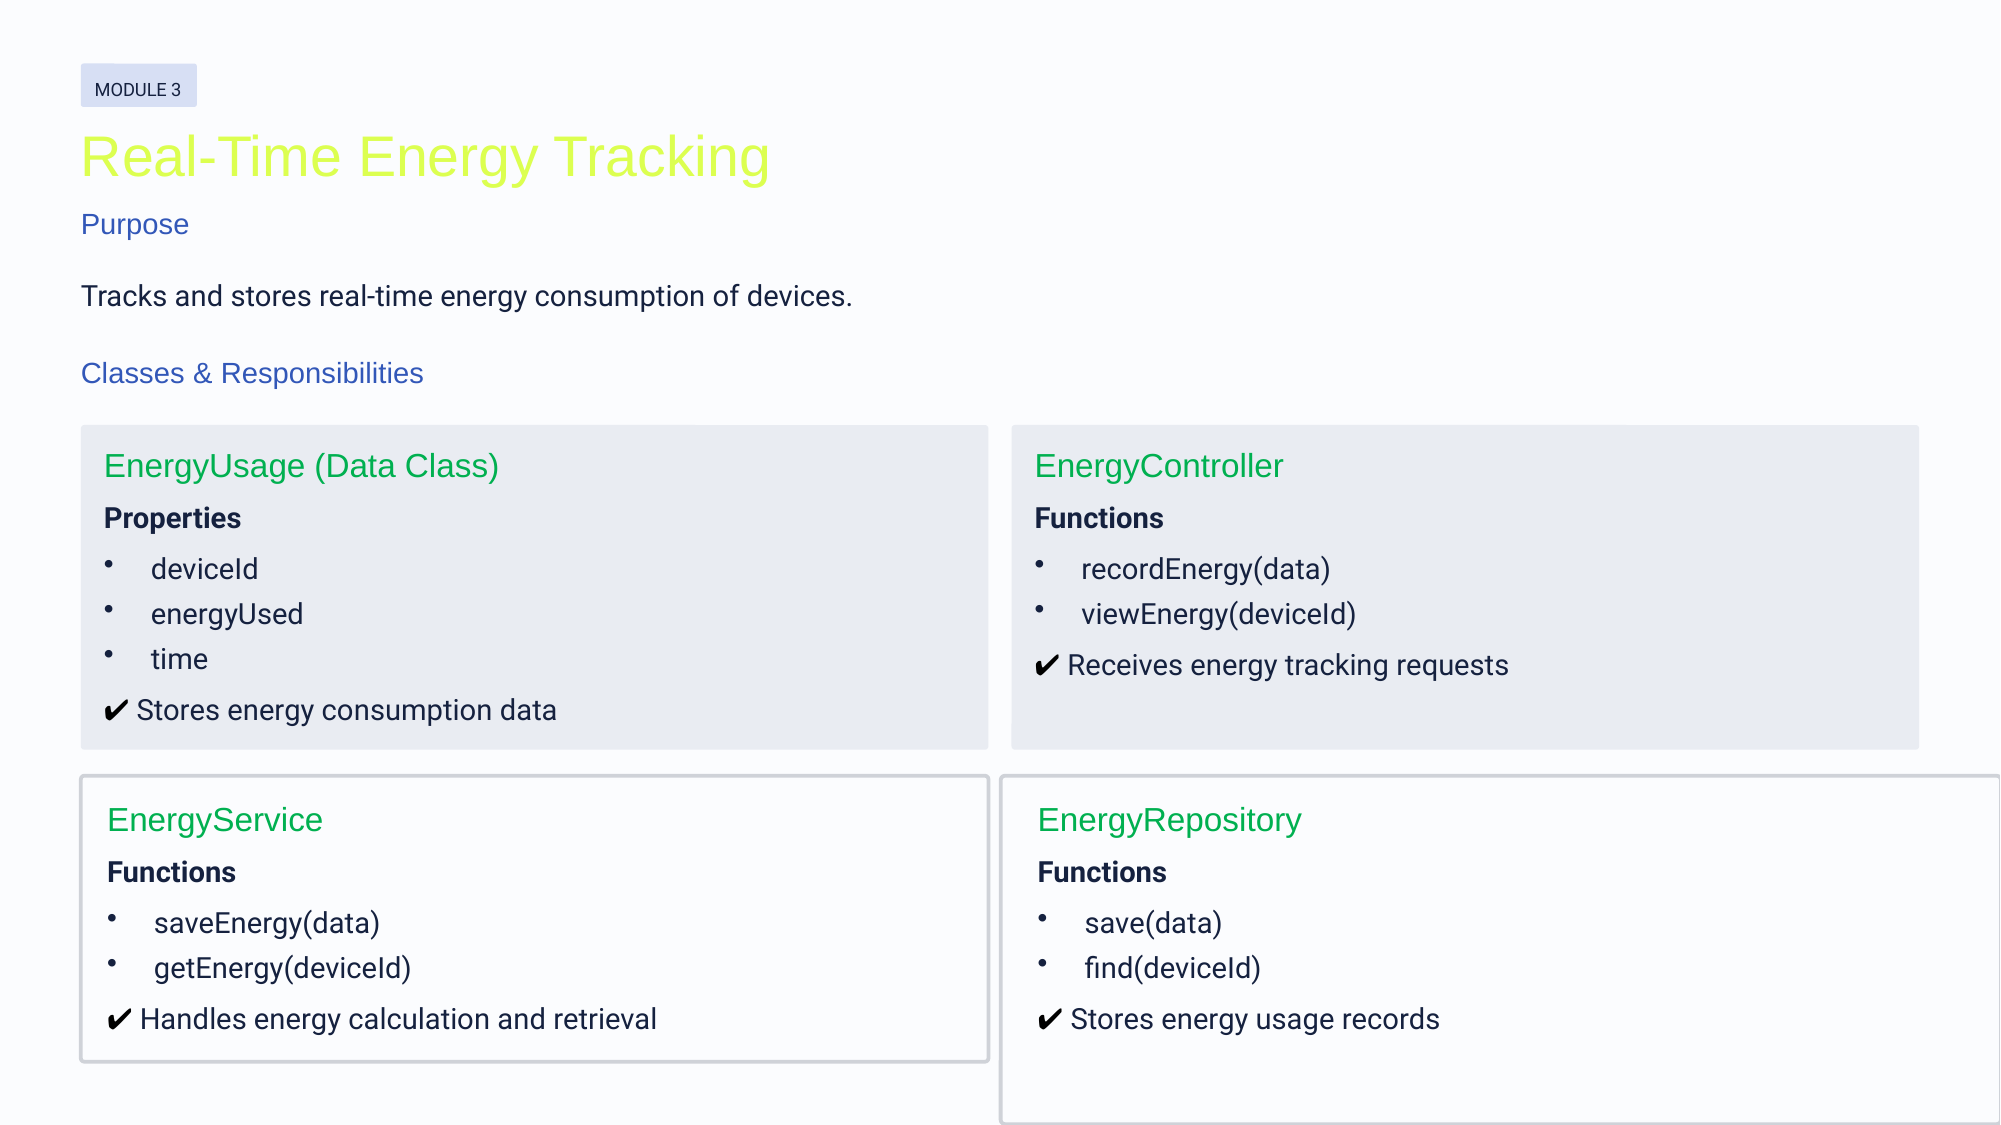

MODULE 3
Real-Time Energy Tracking
Purpose
Tracks and stores real-time energy consumption of devices.
Classes & Responsibilities

EnergyUsage (Data Class)
EnergyController
Properties
Functions
deviceId
recordEnergy(data)
energyUsed
viewEnergy(deviceId)
time
✔ Receives energy tracking requests
✔ Stores energy consumption data

EnergyService
EnergyRepository
Functions
Functions
saveEnergy(data)
save(data)
getEnergy(deviceId)
find(deviceId)
✔ Handles energy calculation and retrieval
✔ Stores energy usage records